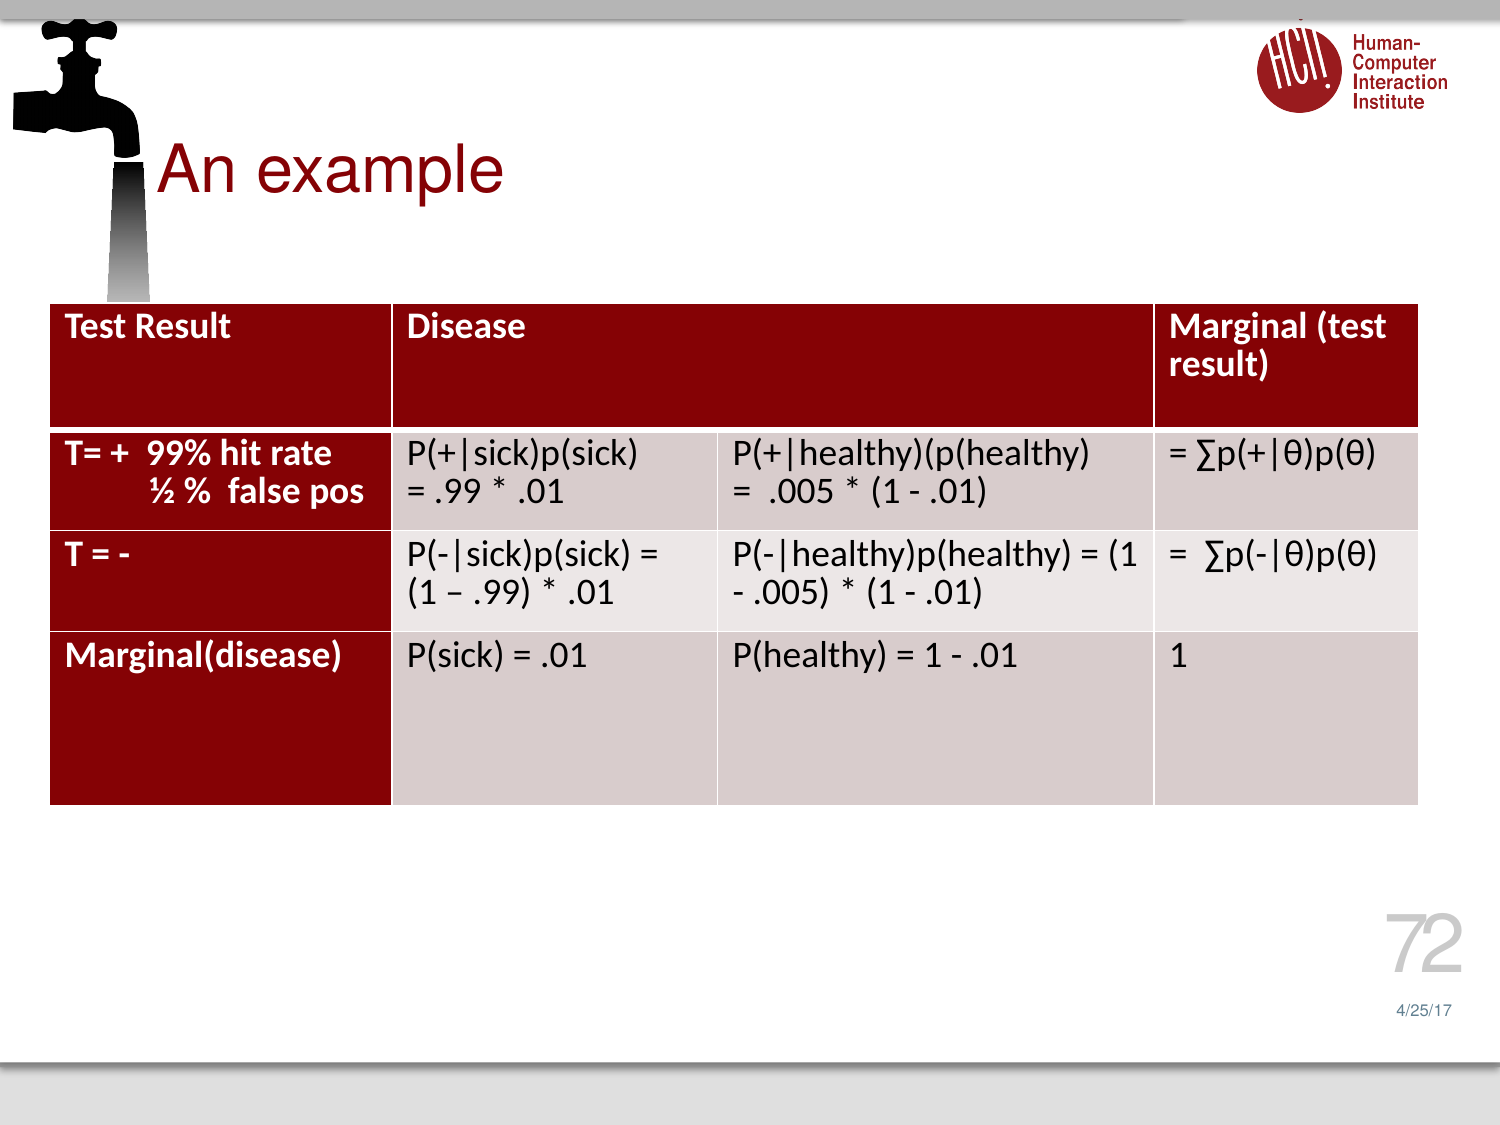

# An example
| Test Result | Disease |  | Marginal (test result) |
| --- | --- | --- | --- |
| T= + 99% hit rate ½ % false pos | P(+|sick)p(sick) = .99 \* .01 | P(+|healthy)(p(healthy) = .005 \* (1 - .01) | = ∑p(+|θ)p(θ) |
| T = - | P(-|sick)p(sick) = (1 – .99) \* .01 | P(-|healthy)p(healthy) = (1 - .005) \* (1 - .01) | = ∑p(-|θ)p(θ) |
| Marginal(disease) | P(sick) = .01 | P(healthy) = 1 - .01 | 1 |
72
4/25/17